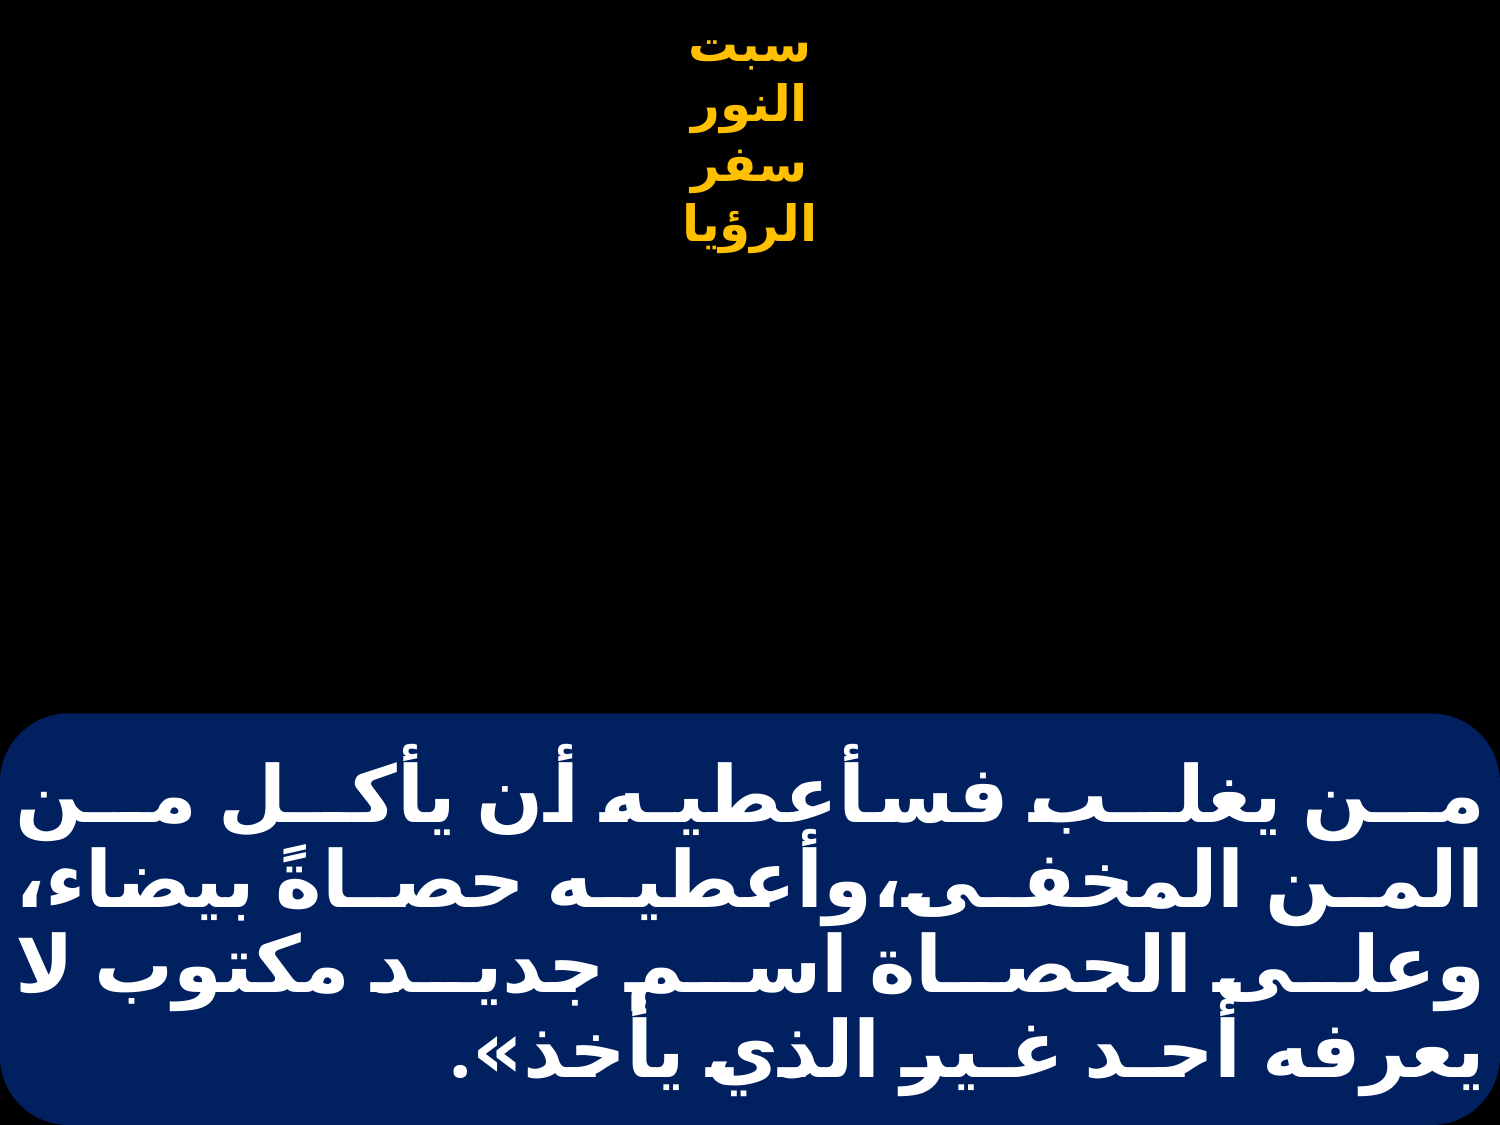

# مــن يغلــب فسأعطيـه أن يأكــل مــن المـن المخفـى،وأعطيـه حصـاةً بيضاء، وعلى الحصاة اسم جديد مكتوب لا يعرفه أحـد غـير الذي يأخذ».